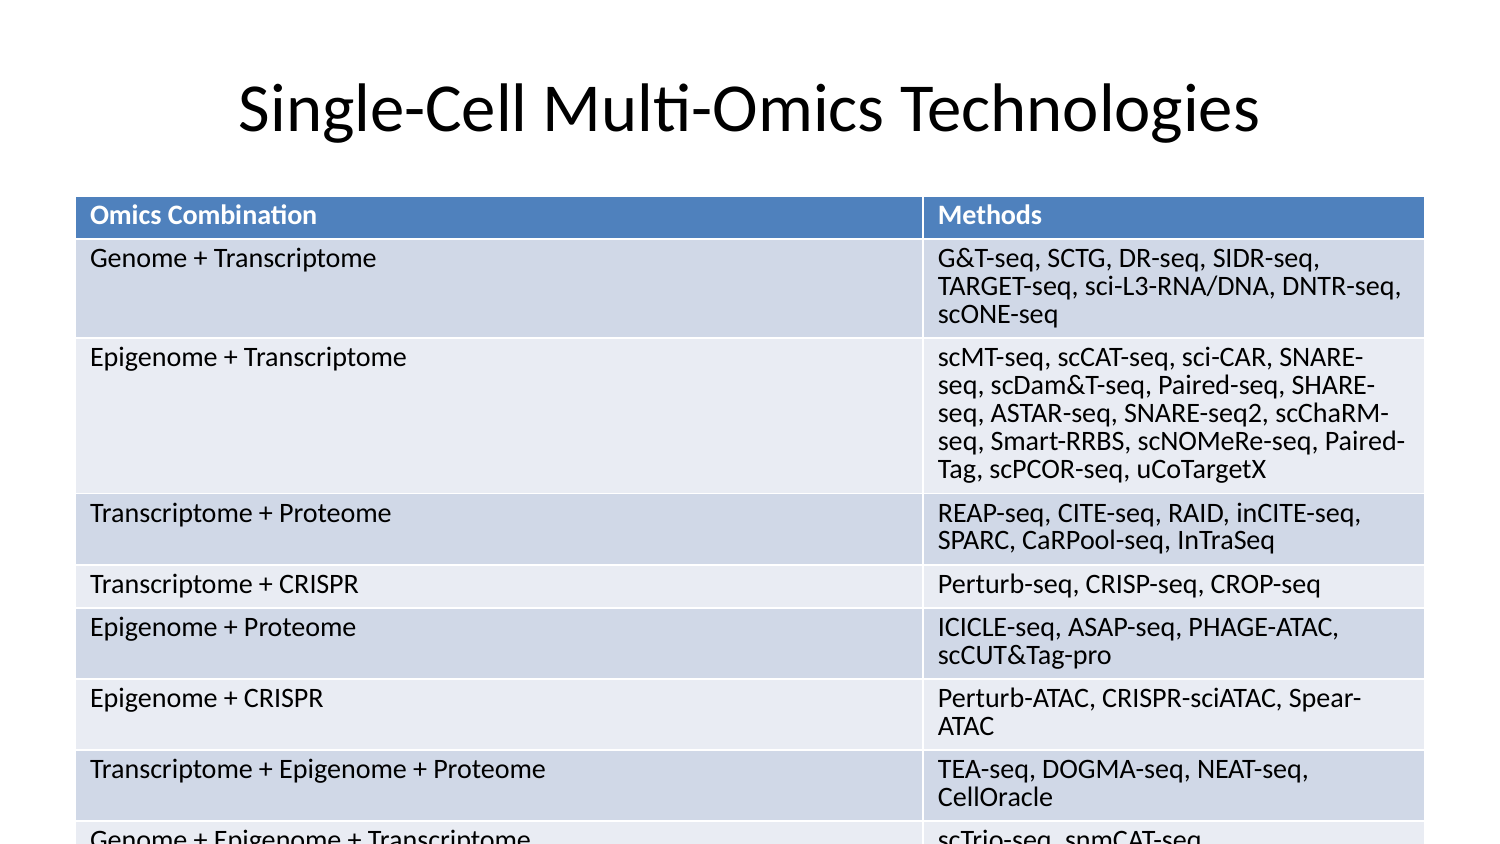

# Single-Cell Multi-Omics Technologies
| Omics Combination | Methods |
| --- | --- |
| Genome + Transcriptome | G&T-seq, SCTG, DR-seq, SIDR-seq, TARGET-seq, sci-L3-RNA/DNA, DNTR-seq, scONE-seq |
| Epigenome + Transcriptome | scMT-seq, scCAT-seq, sci-CAR, SNARE-seq, scDam&T-seq, Paired-seq, SHARE-seq, ASTAR-seq, SNARE-seq2, scChaRM-seq, Smart-RRBS, scNOMeRe-seq, Paired-Tag, scPCOR-seq, uCoTargetX |
| Transcriptome + Proteome | REAP-seq, CITE-seq, RAID, inCITE-seq, SPARC, CaRPool-seq, InTraSeq |
| Transcriptome + CRISPR | Perturb-seq, CRISP-seq, CROP-seq |
| Epigenome + Proteome | ICICLE-seq, ASAP-seq, PHAGE-ATAC, scCUT&Tag-pro |
| Epigenome + CRISPR | Perturb-ATAC, CRISPR-sciATAC, Spear-ATAC |
| Transcriptome + Epigenome + Proteome | TEA-seq, DOGMA-seq, NEAT-seq, CellOracle |
| Genome + Epigenome + Transcriptome | scTrio-seq, snmCAT-seq |
| Transcriptome + Proteome + CRISPR | ECCITE-seq |
| Transcriptome + Metabolome | scMeT-seq |
| Multi-modal flexible | UDA-seq |